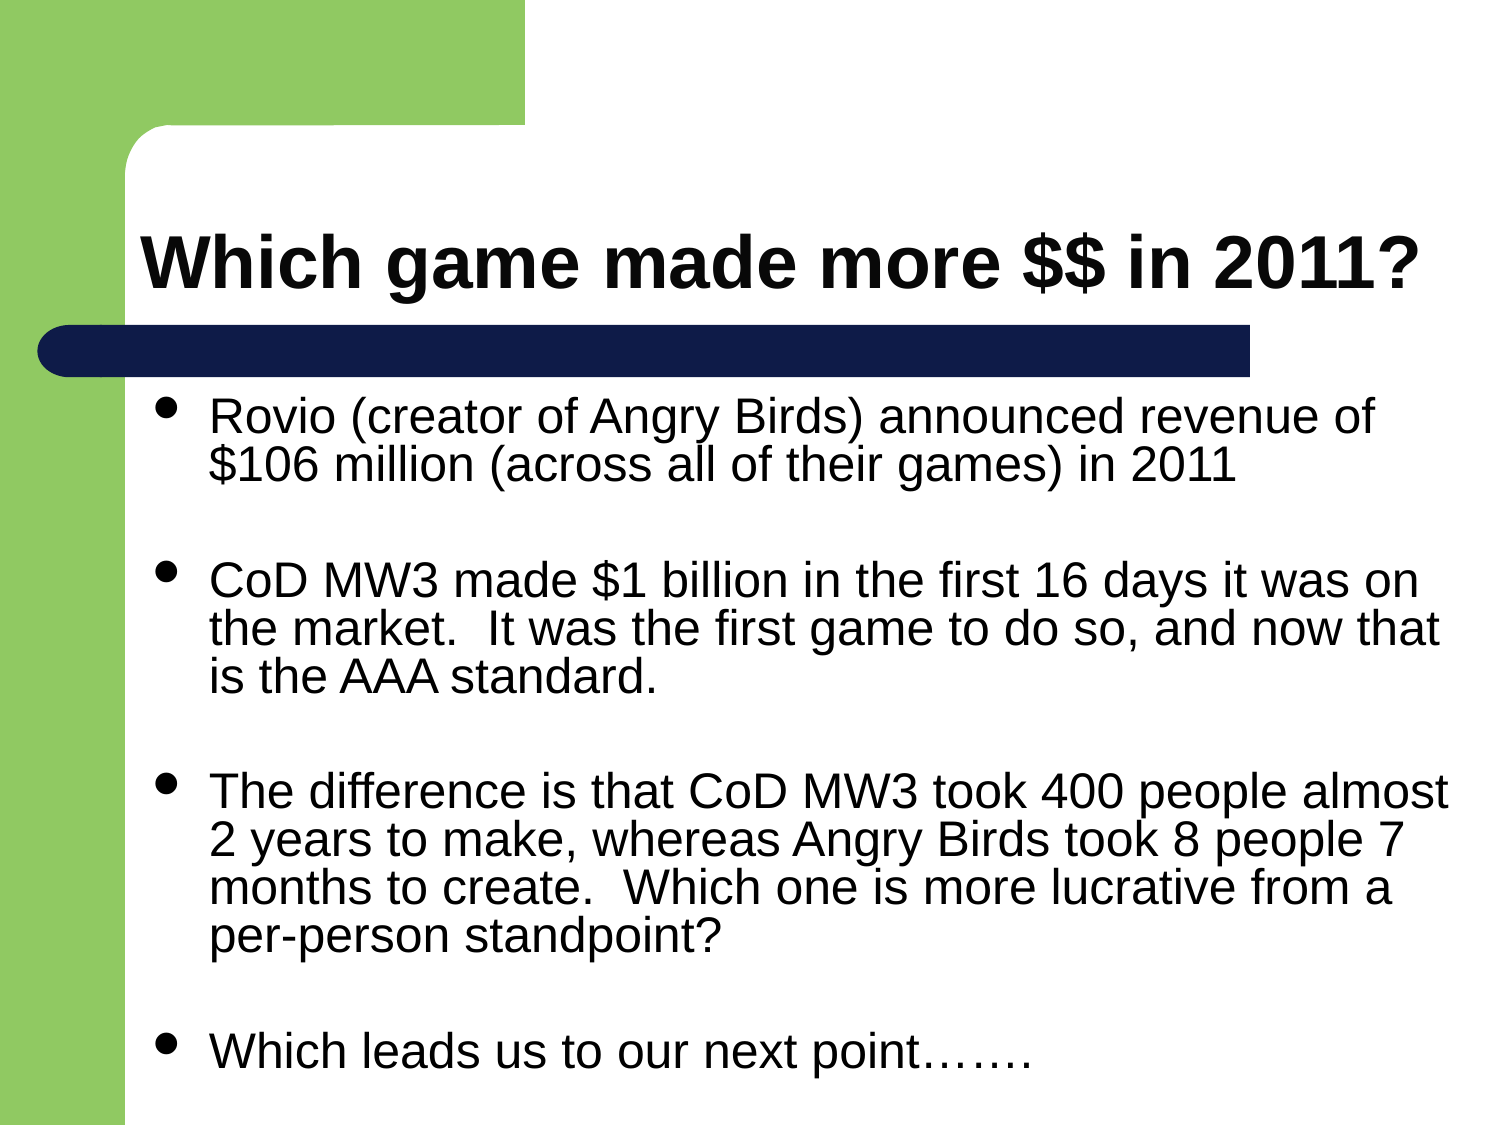

# Which game made more $$ in 2011?
Rovio (creator of Angry Birds) announced revenue of $106 million (across all of their games) in 2011

CoD MW3 made $1 billion in the first 16 days it was on the market.  It was the first game to do so, and now that is the AAA standard.

The difference is that CoD MW3 took 400 people almost 2 years to make, whereas Angry Birds took 8 people 7 months to create.  Which one is more lucrative from a per-person standpoint?

Which leads us to our next point…….